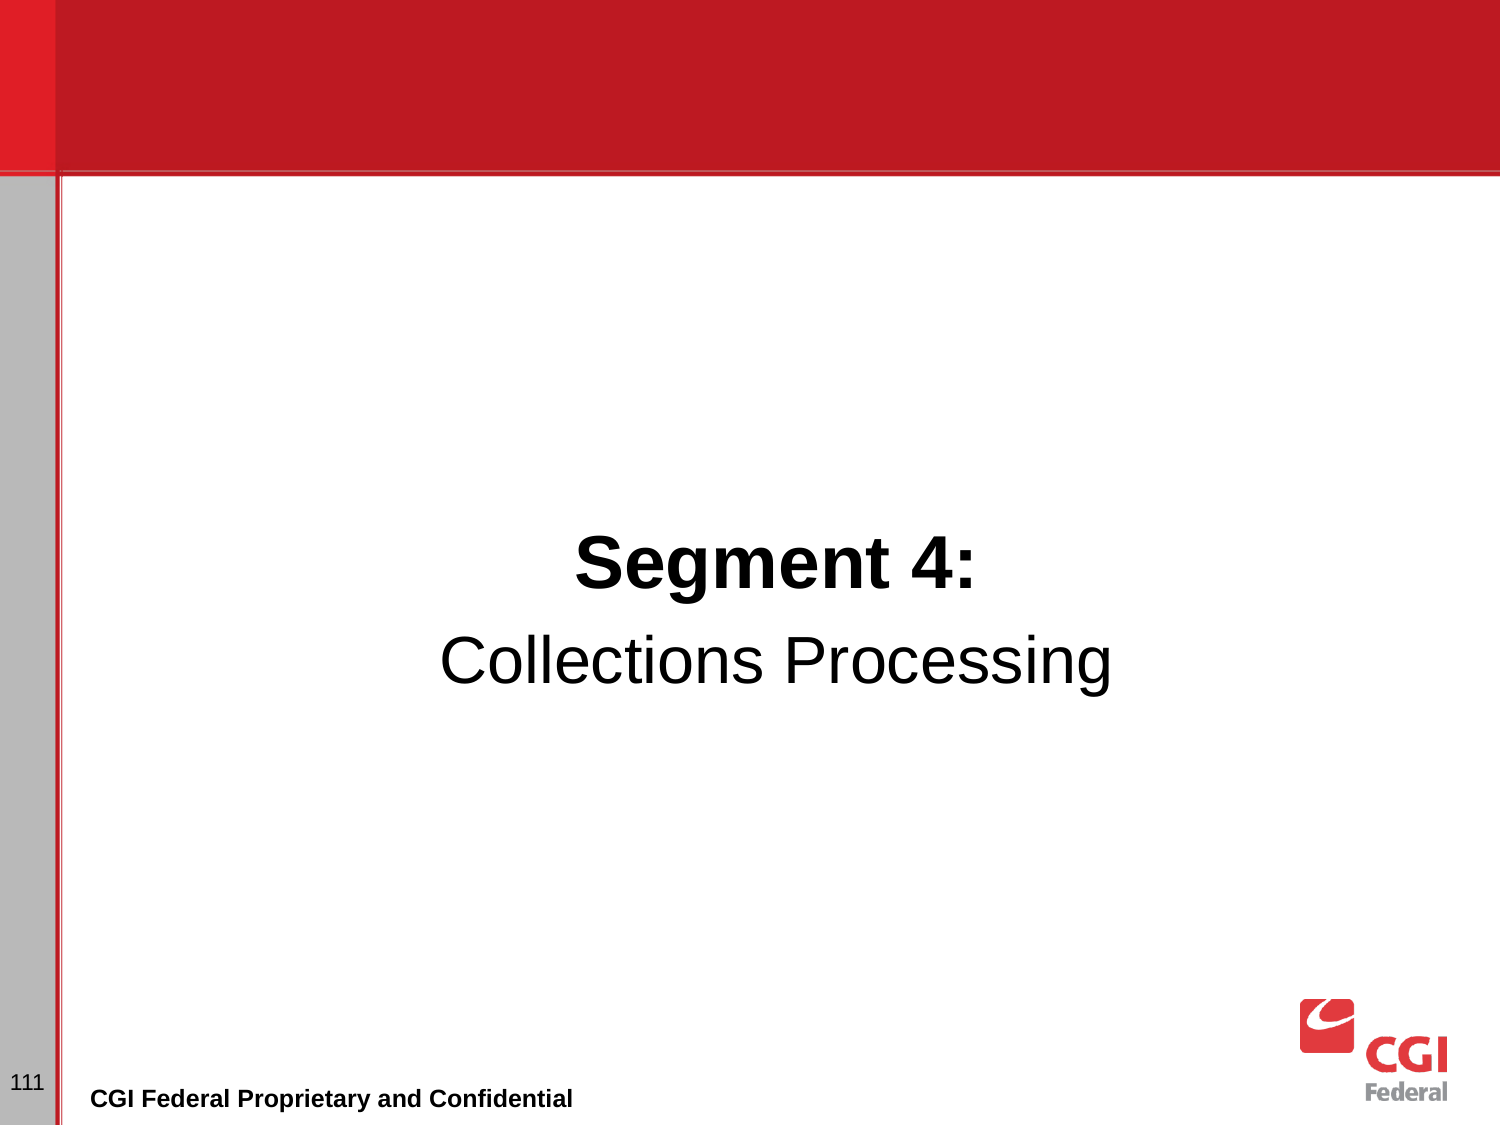

Segment 4:
Collections Processing
111
CGI Federal Proprietary and Confidential